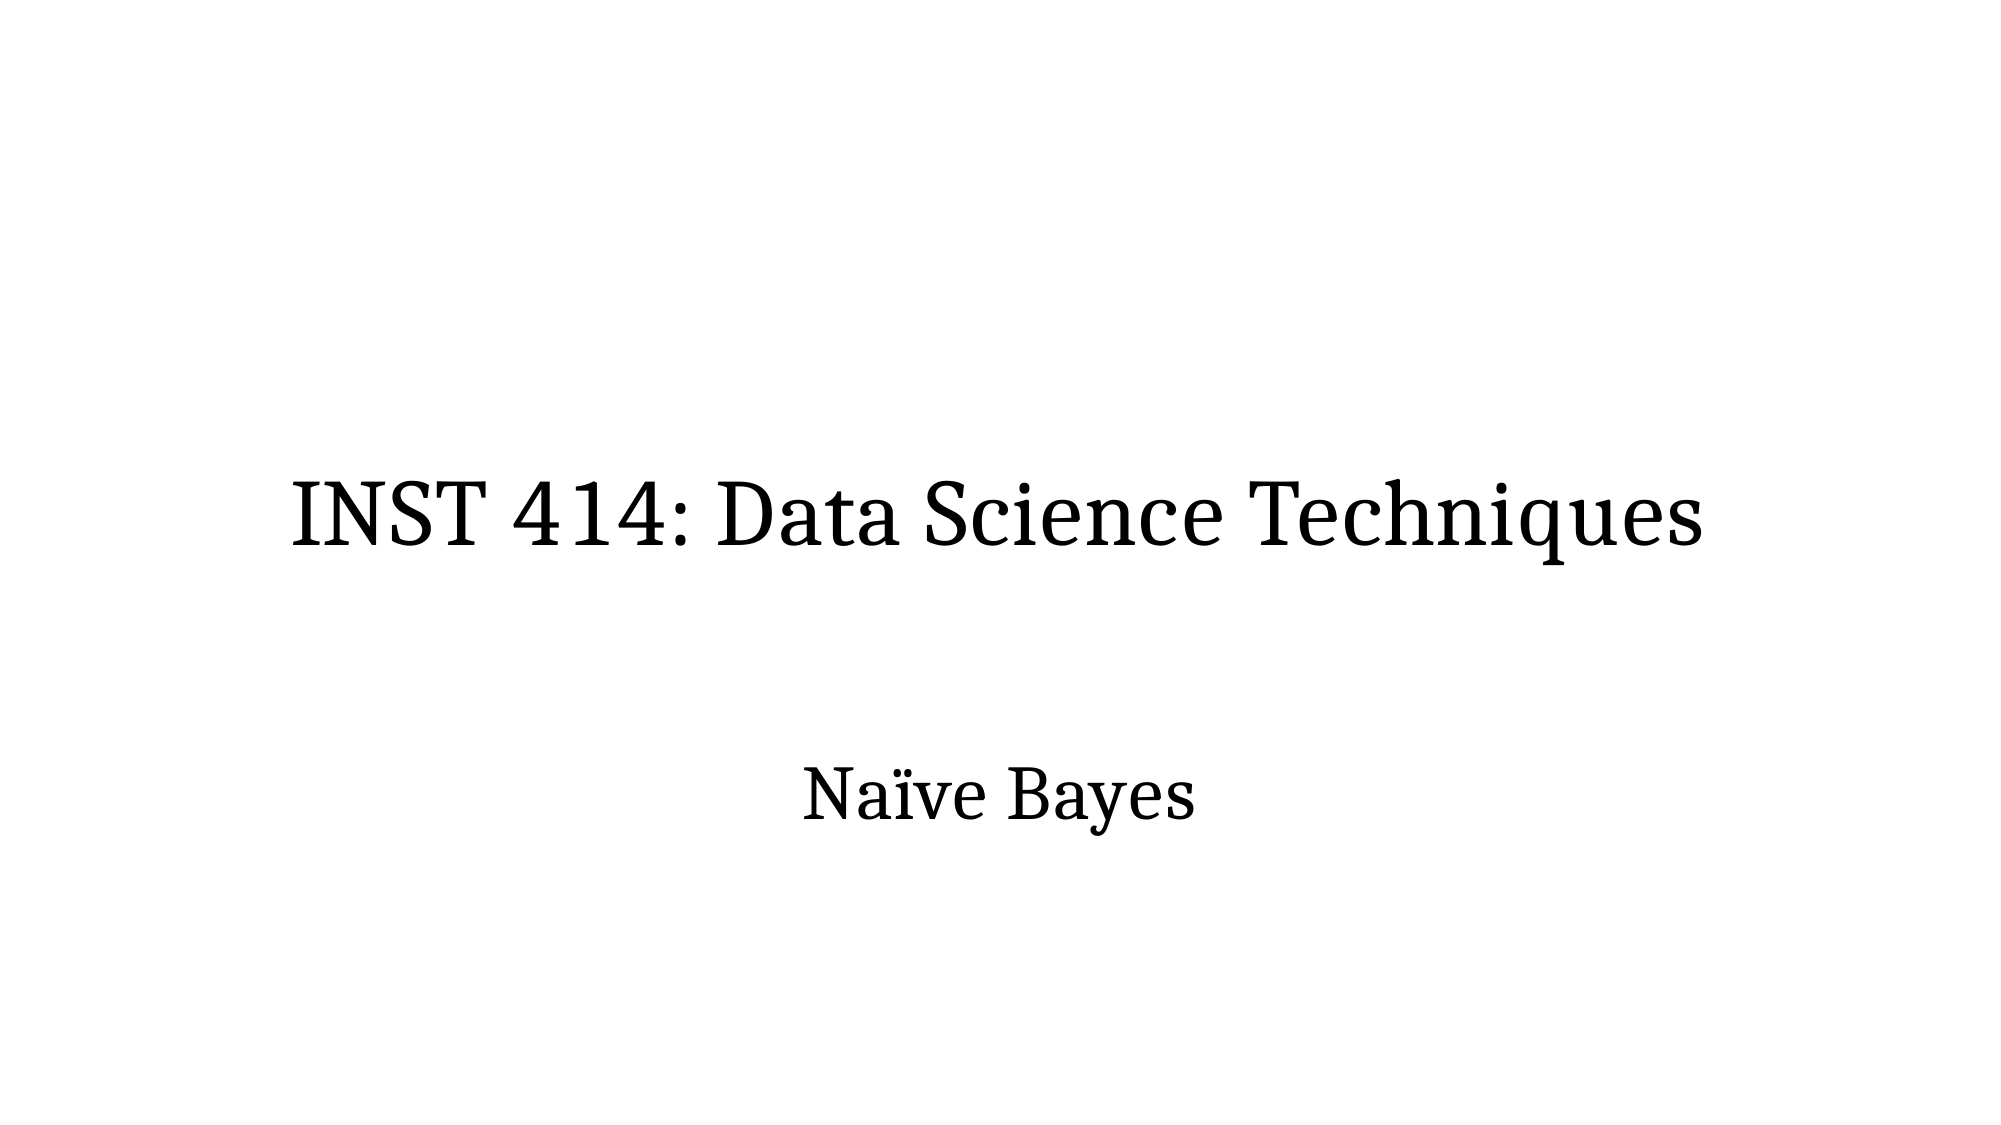

# INST 414: Data Science Techniques Naïve Bayes